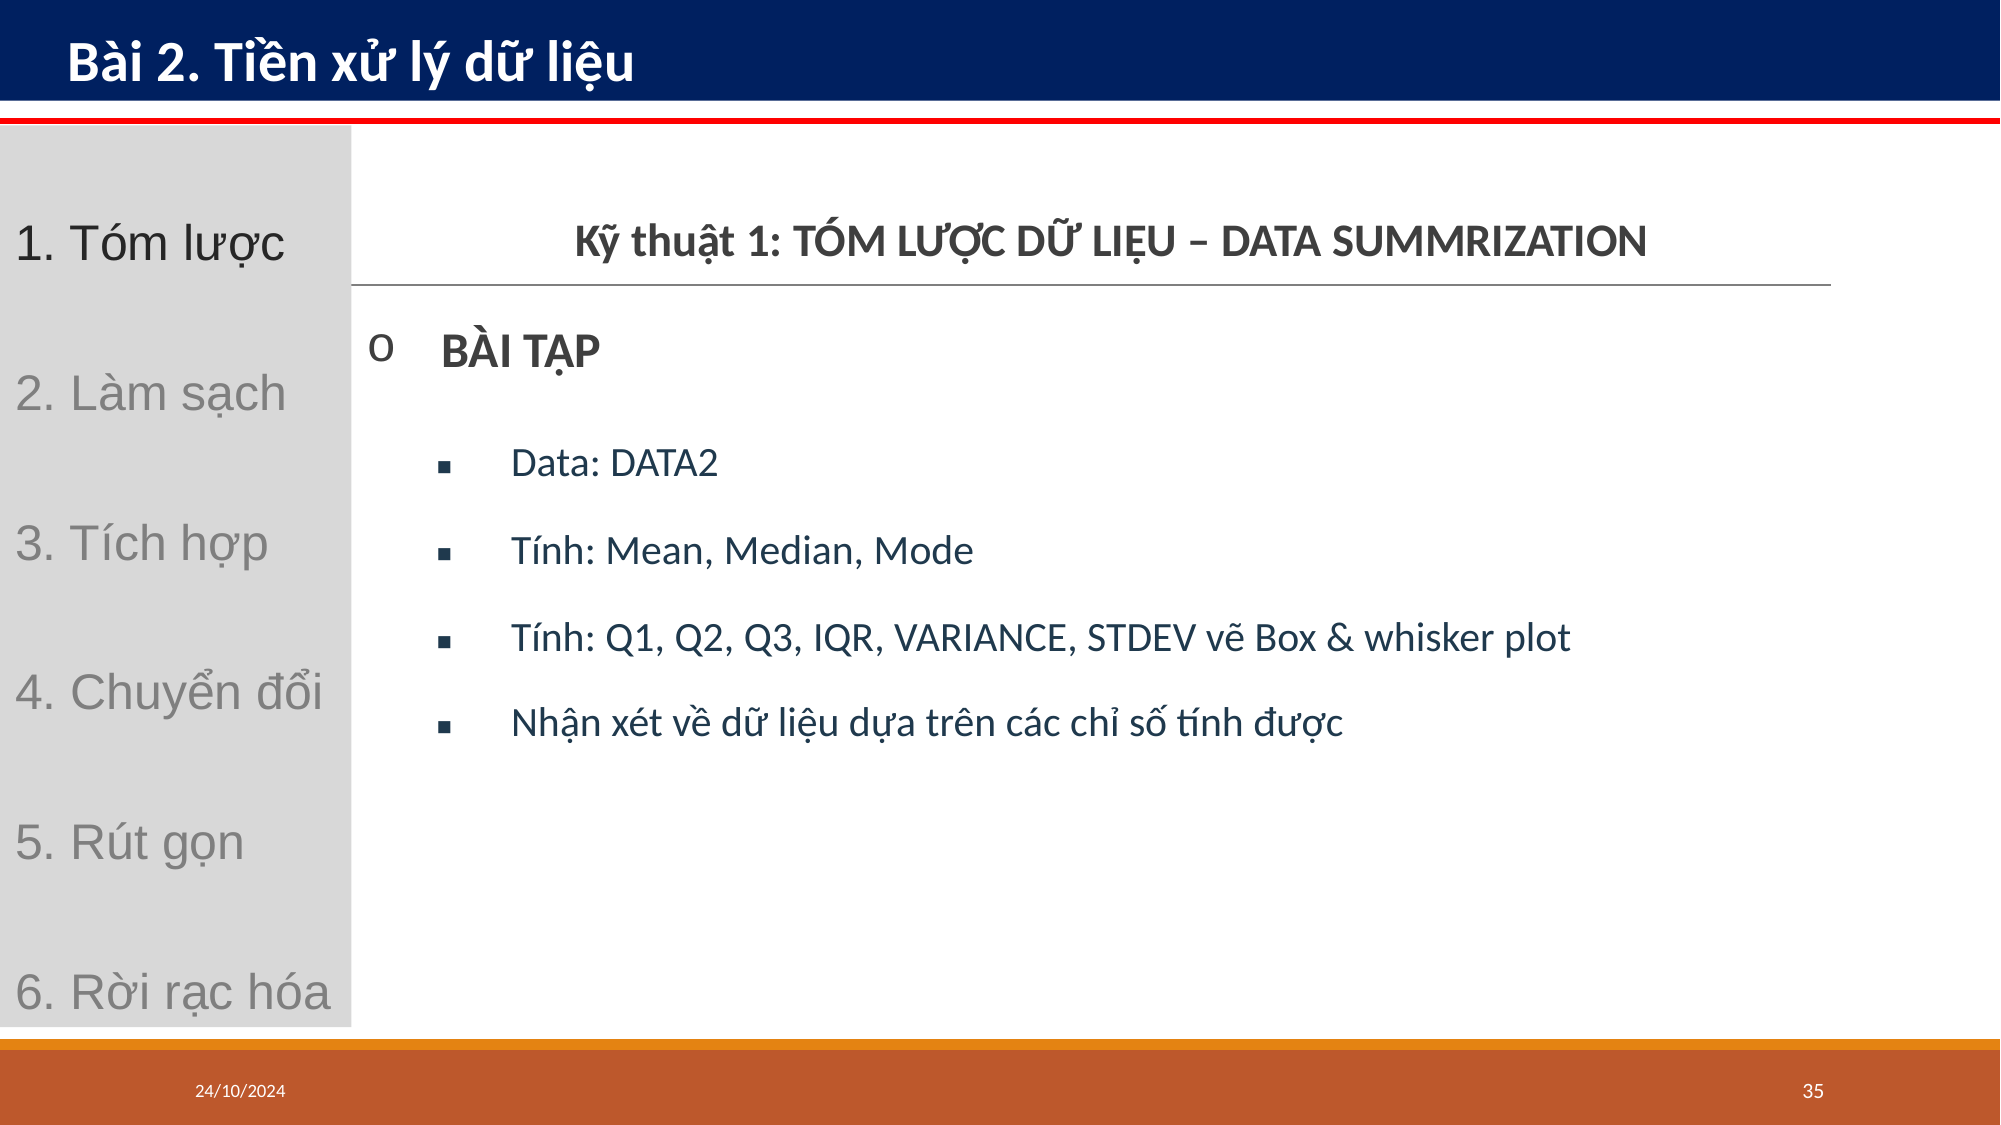

# Bài 2. Tiền xử lý dữ liệu
1. Tóm lược
2. Làm sạch
3. Tích hợp
4. Chuyển đổi
5. Rút gọn
6. Rời rạc hóa
Kỹ thuật 1: TÓM LƯỢC DỮ LIỆU – DATA SUMMRIZATION
BÀI TẬP
Data: DATA2
Tính: Mean, Median, Mode
Tính: Q1, Q2, Q3, IQR, VARIANCE, STDEV vẽ Box & whisker plot
Nhận xét về dữ liệu dựa trên các chỉ số tính được
24/10/2024
35